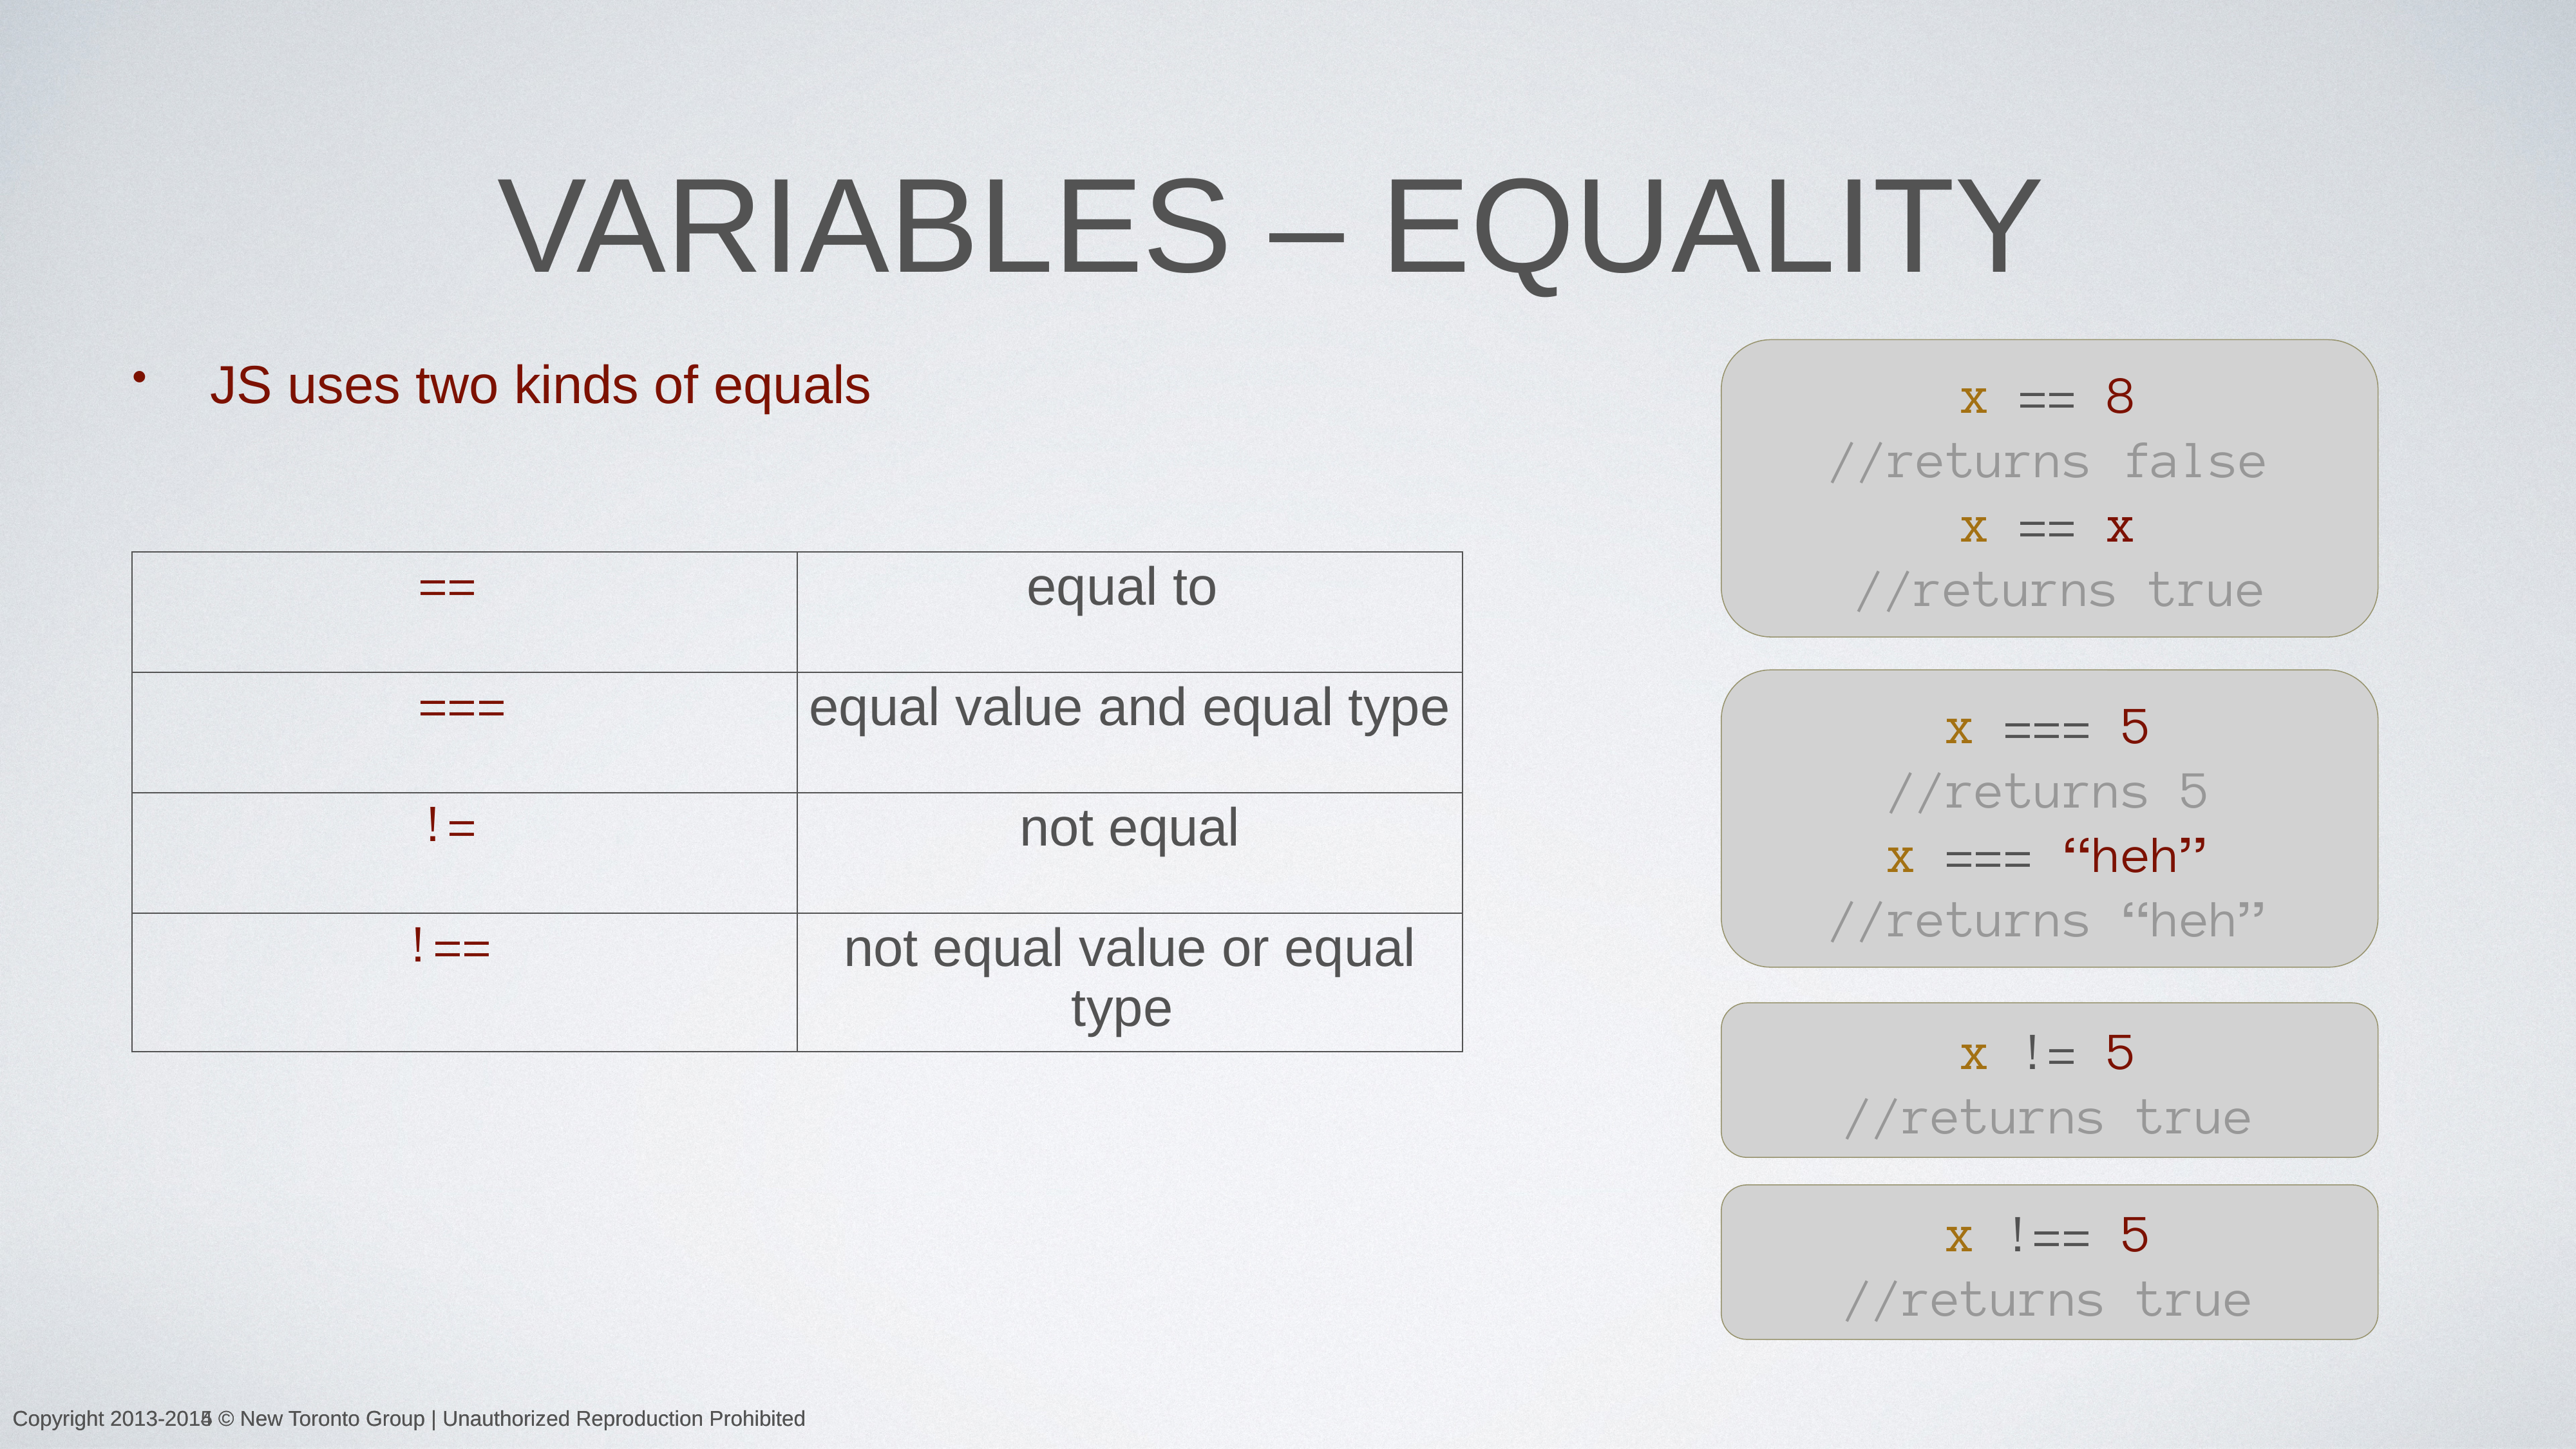

# variables – Equality
JS uses two kinds of equals
x == 8
//returns false
x == x
//returns true
| == | equal to |
| --- | --- |
| === | equal value and equal type |
| != | not equal |
| !== | not equal value or equal type |
x === 5
//returns 5
x === “heh”
//returns “heh”
x != 5
//returns true
x !== 5
//returns true